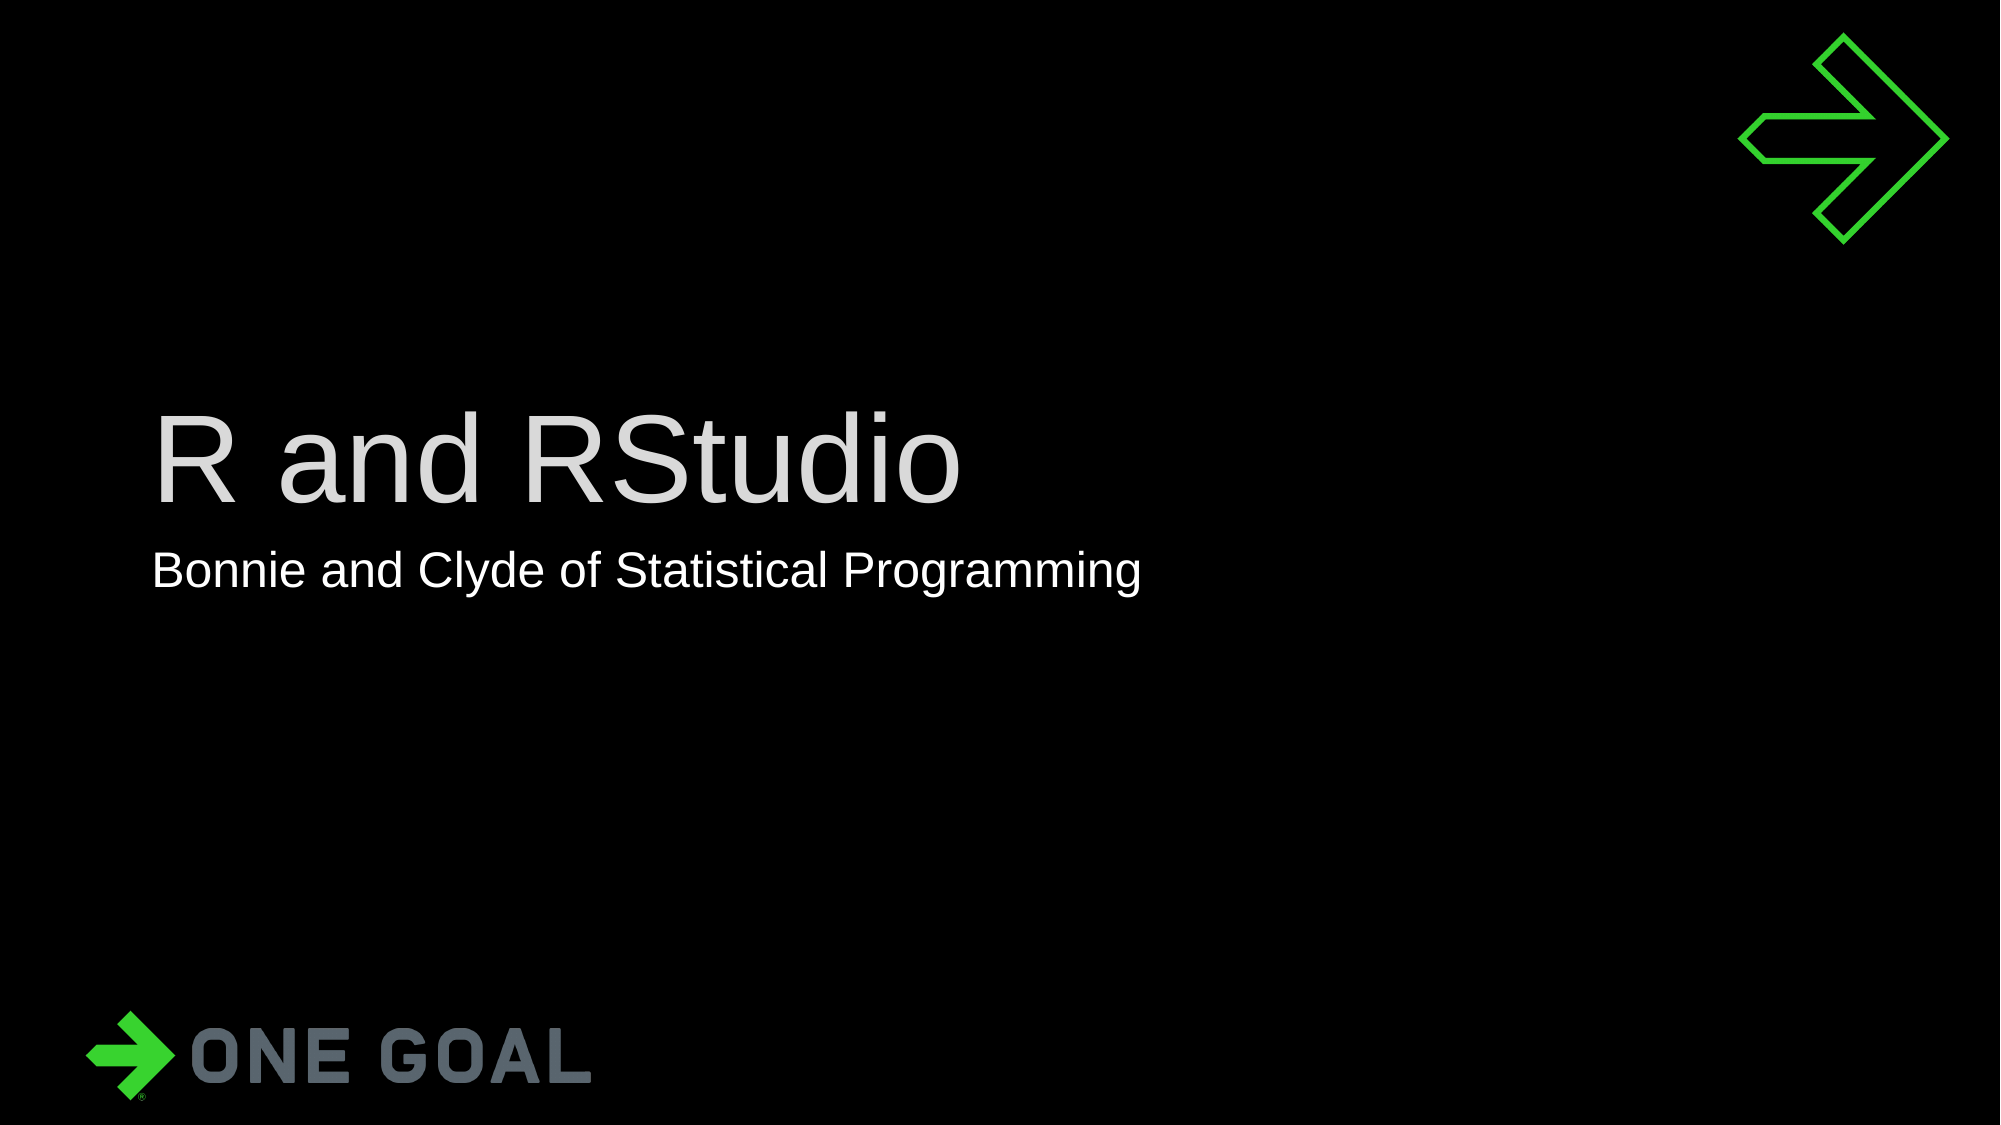

# R and RStudio
Bonnie and Clyde of Statistical Programming